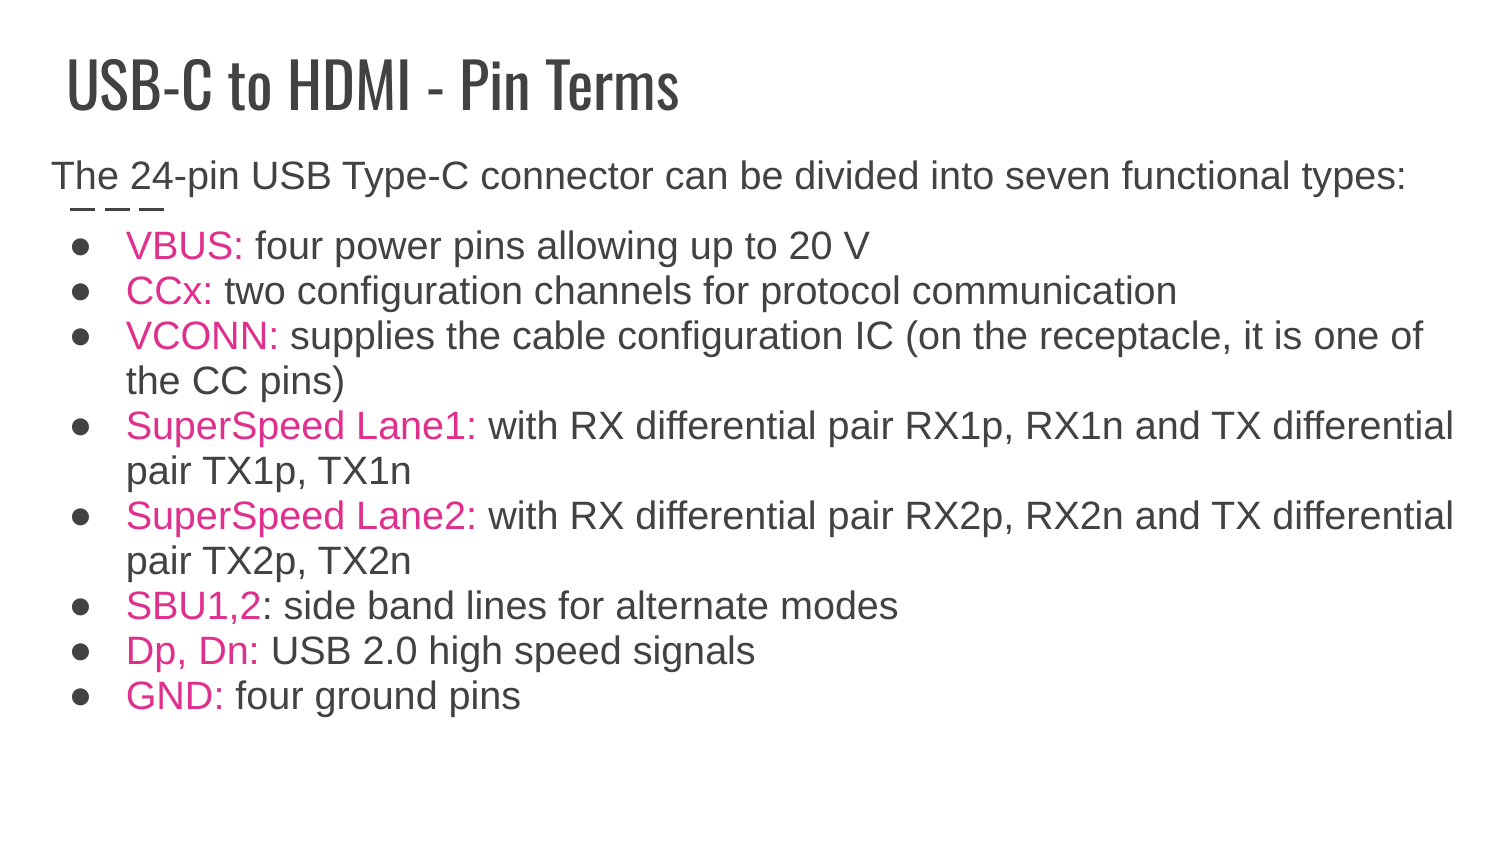

# USB-C to HDMI - Pin Terms
The 24-pin USB Type-C connector can be divided into seven functional types:
VBUS: four power pins allowing up to 20 V
CCx: two configuration channels for protocol communication
VCONN: supplies the cable configuration IC (on the receptacle, it is one of the CC pins)
SuperSpeed Lane1: with RX differential pair RX1p, RX1n and TX differential pair TX1p, TX1n
SuperSpeed Lane2: with RX differential pair RX2p, RX2n and TX differential pair TX2p, TX2n
SBU1,2: side band lines for alternate modes
Dp, Dn: USB 2.0 high speed signals
GND: four ground pins